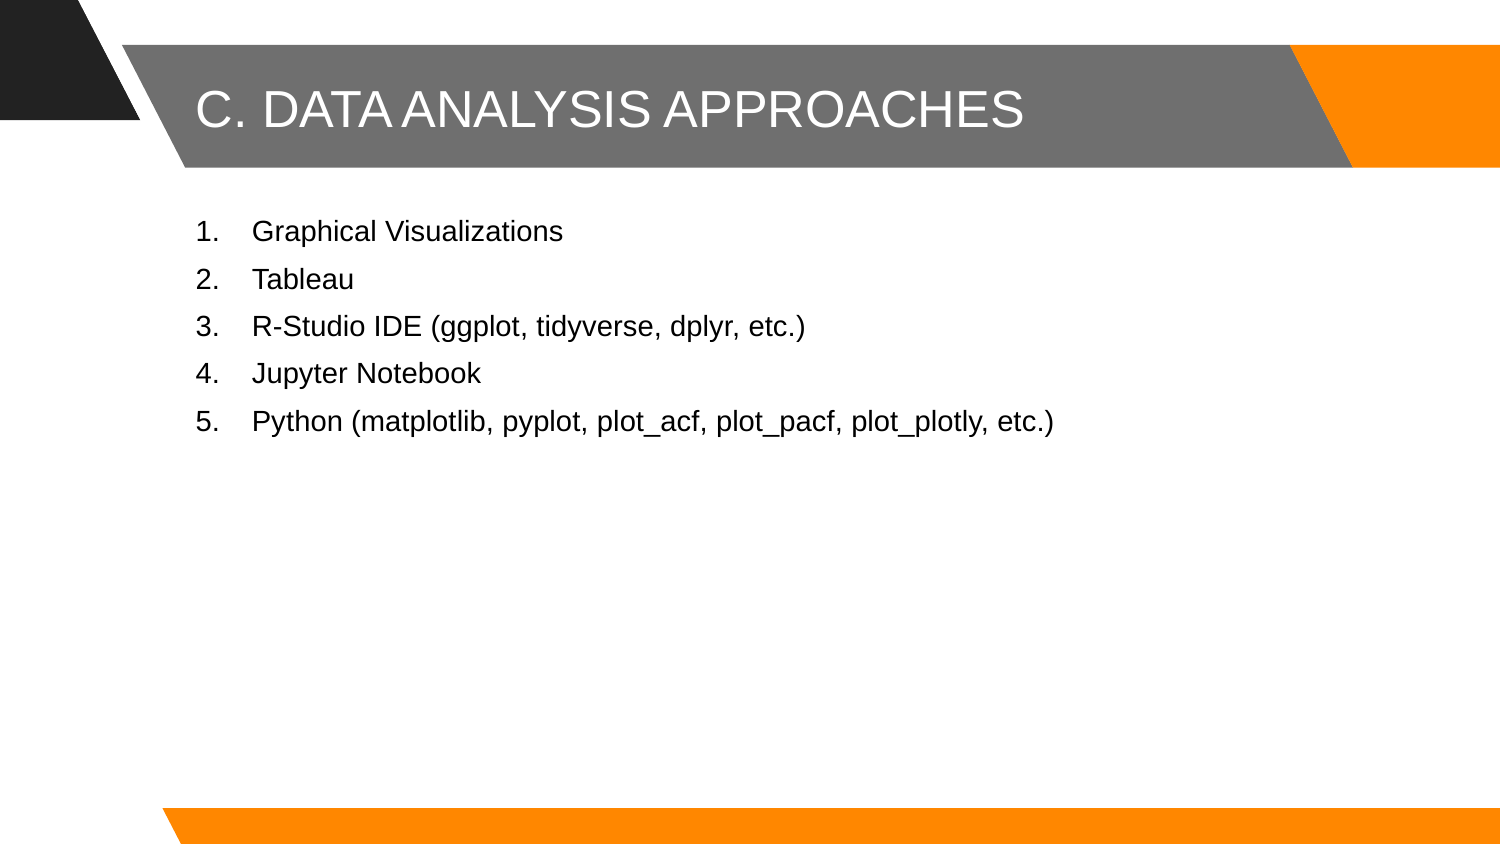

# C. DATA ANALYSIS APPROACHES
Graphical Visualizations
Tableau
R-Studio IDE (ggplot, tidyverse, dplyr, etc.)
Jupyter Notebook
Python (matplotlib, pyplot, plot_acf, plot_pacf, plot_plotly, etc.)